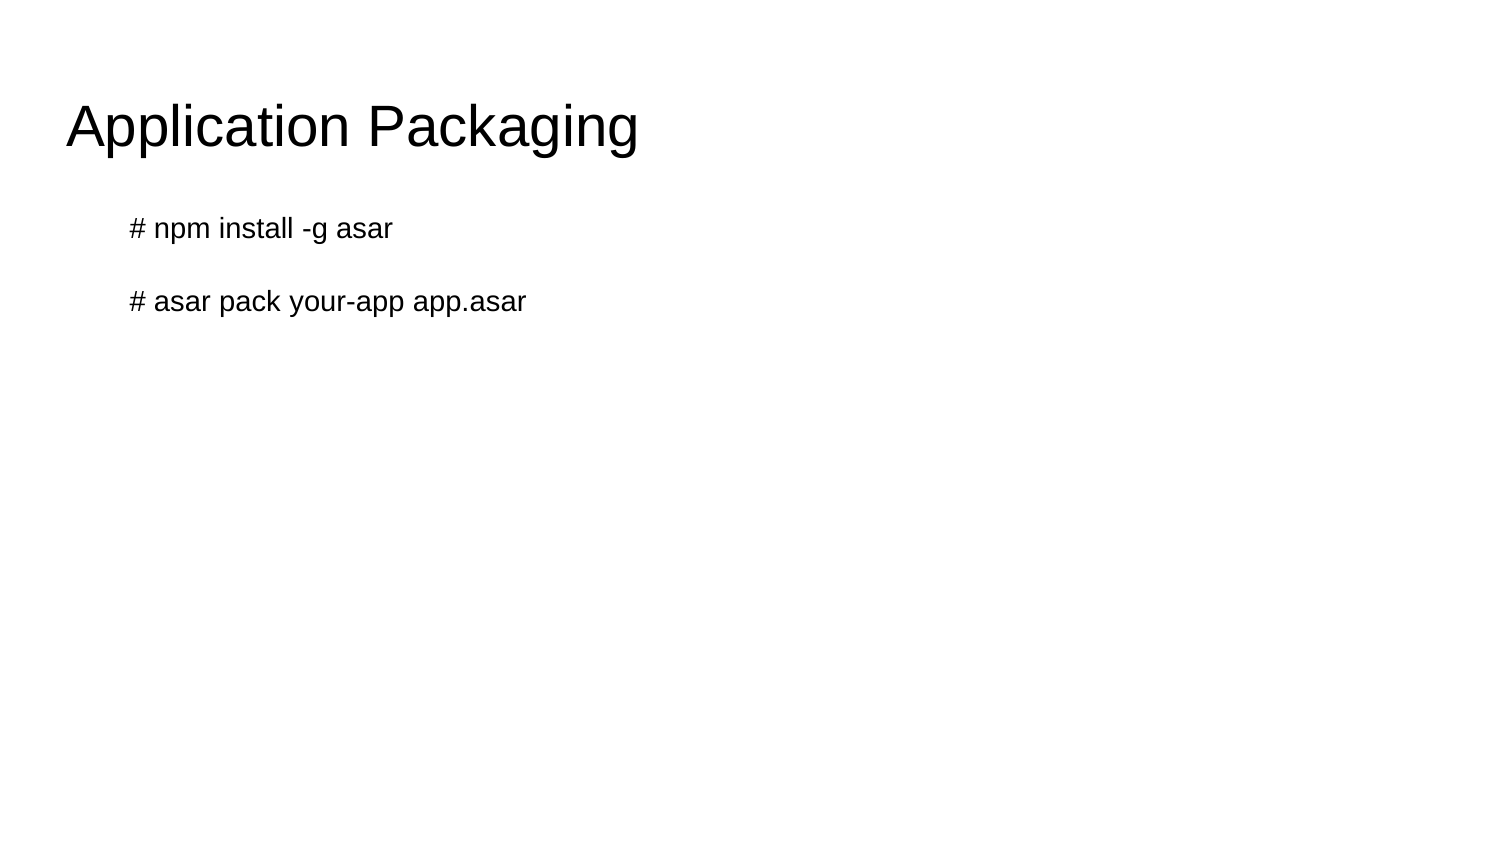

# Application Packaging
# npm install -g asar
# asar pack your-app app.asar